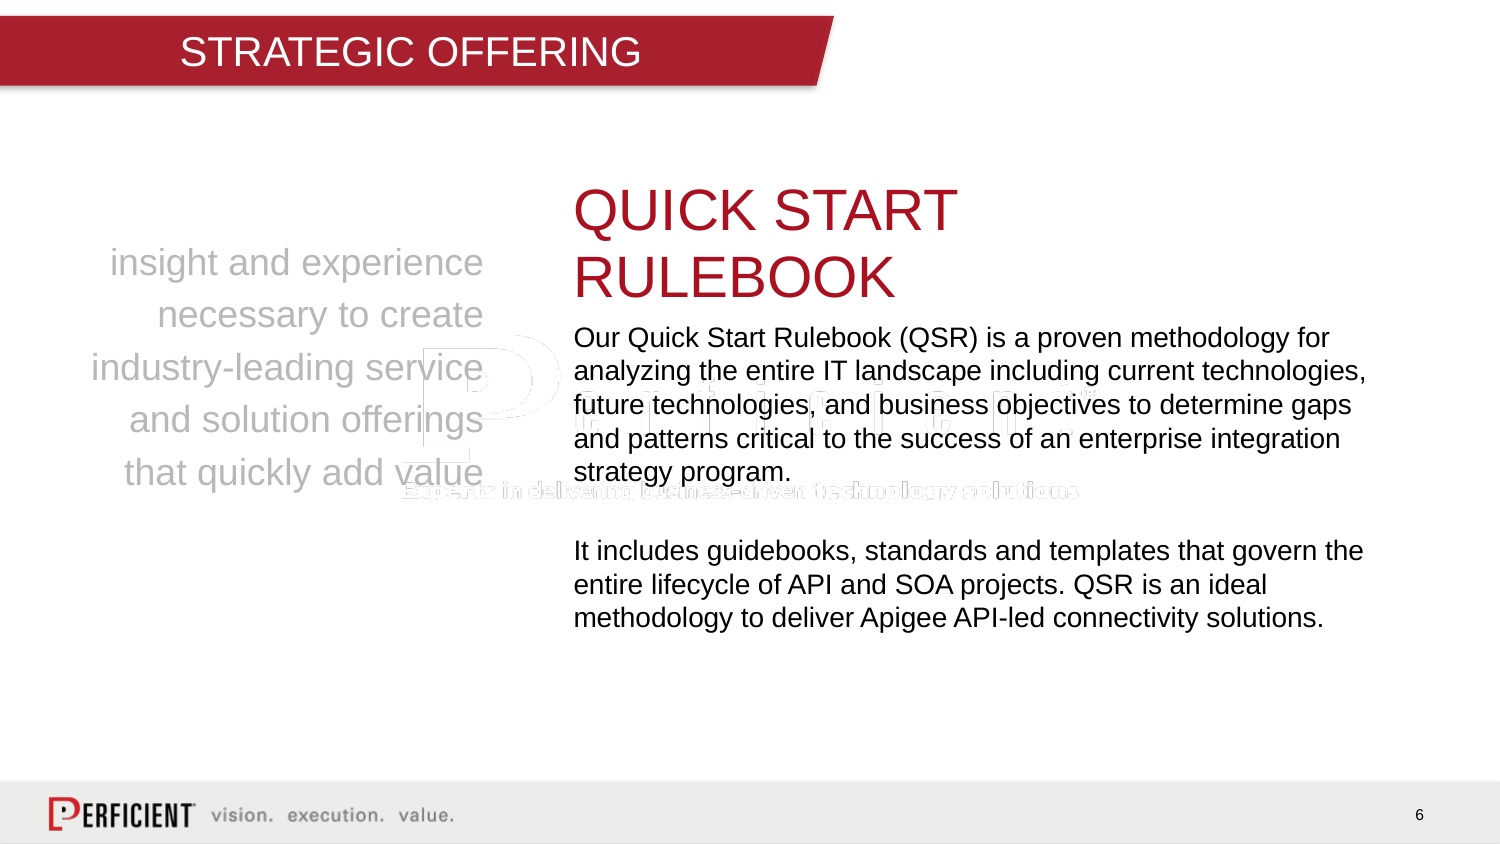

STRATEGIC OFFERING

insight and experience
necessary to create
industry-leading service
and solution offerings
that quickly add value
QUICK START
RULEBOOK
Our Quick Start Rulebook (QSR) is a proven methodology for analyzing the entire IT landscape including current technologies, future technologies, and business objectives to determine gaps and patterns critical to the success of an enterprise integration strategy program.

It includes guidebooks, standards and templates that govern the entire lifecycle of API and SOA projects. QSR is an ideal methodology to deliver Apigee API-led connectivity solutions.